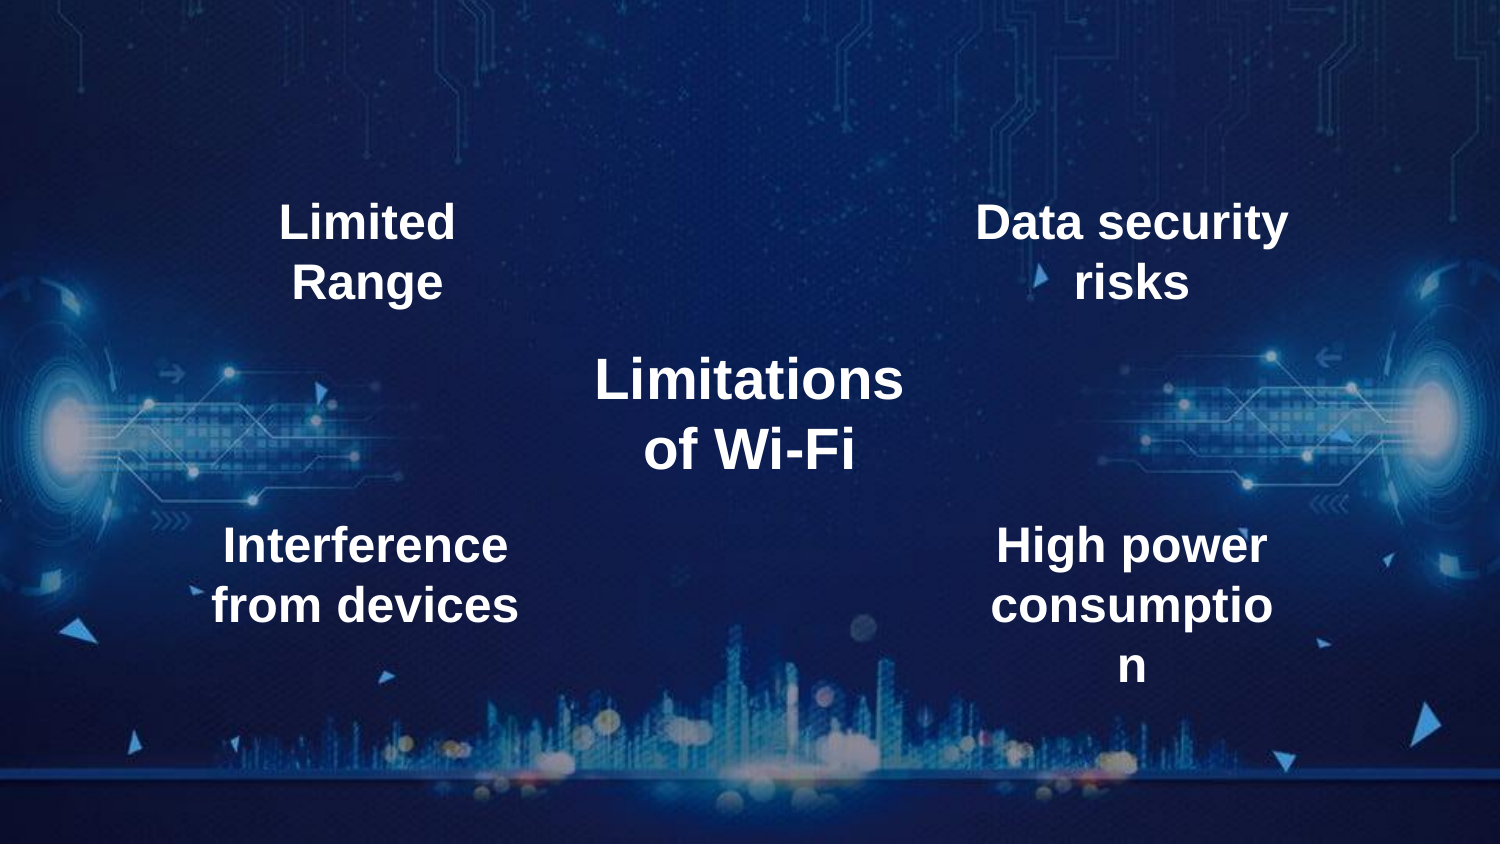

Limited Range
Data security risks
Limitations of Wi-Fi
Interference from devices
High power consumption